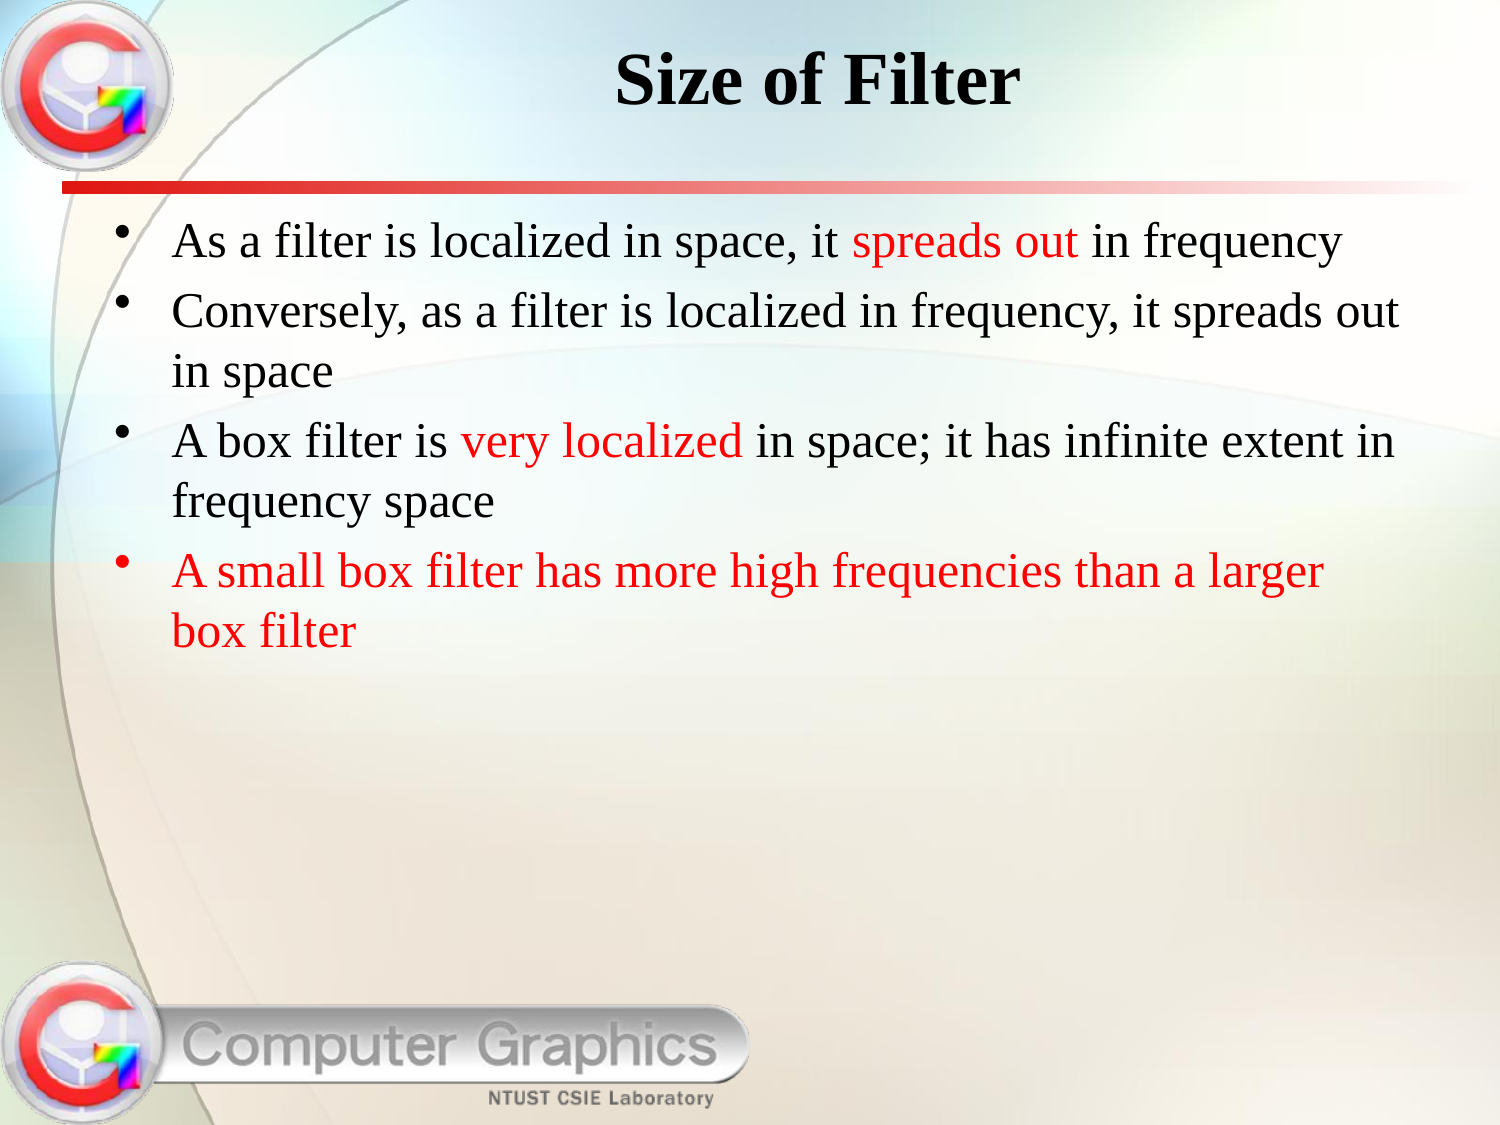

# Size of Filter
As a filter is localized in space, it spreads out in frequency
Conversely, as a filter is localized in frequency, it spreads out in space
A box filter is very localized in space; it has infinite extent in frequency space
A small box filter has more high frequencies than a larger box filter